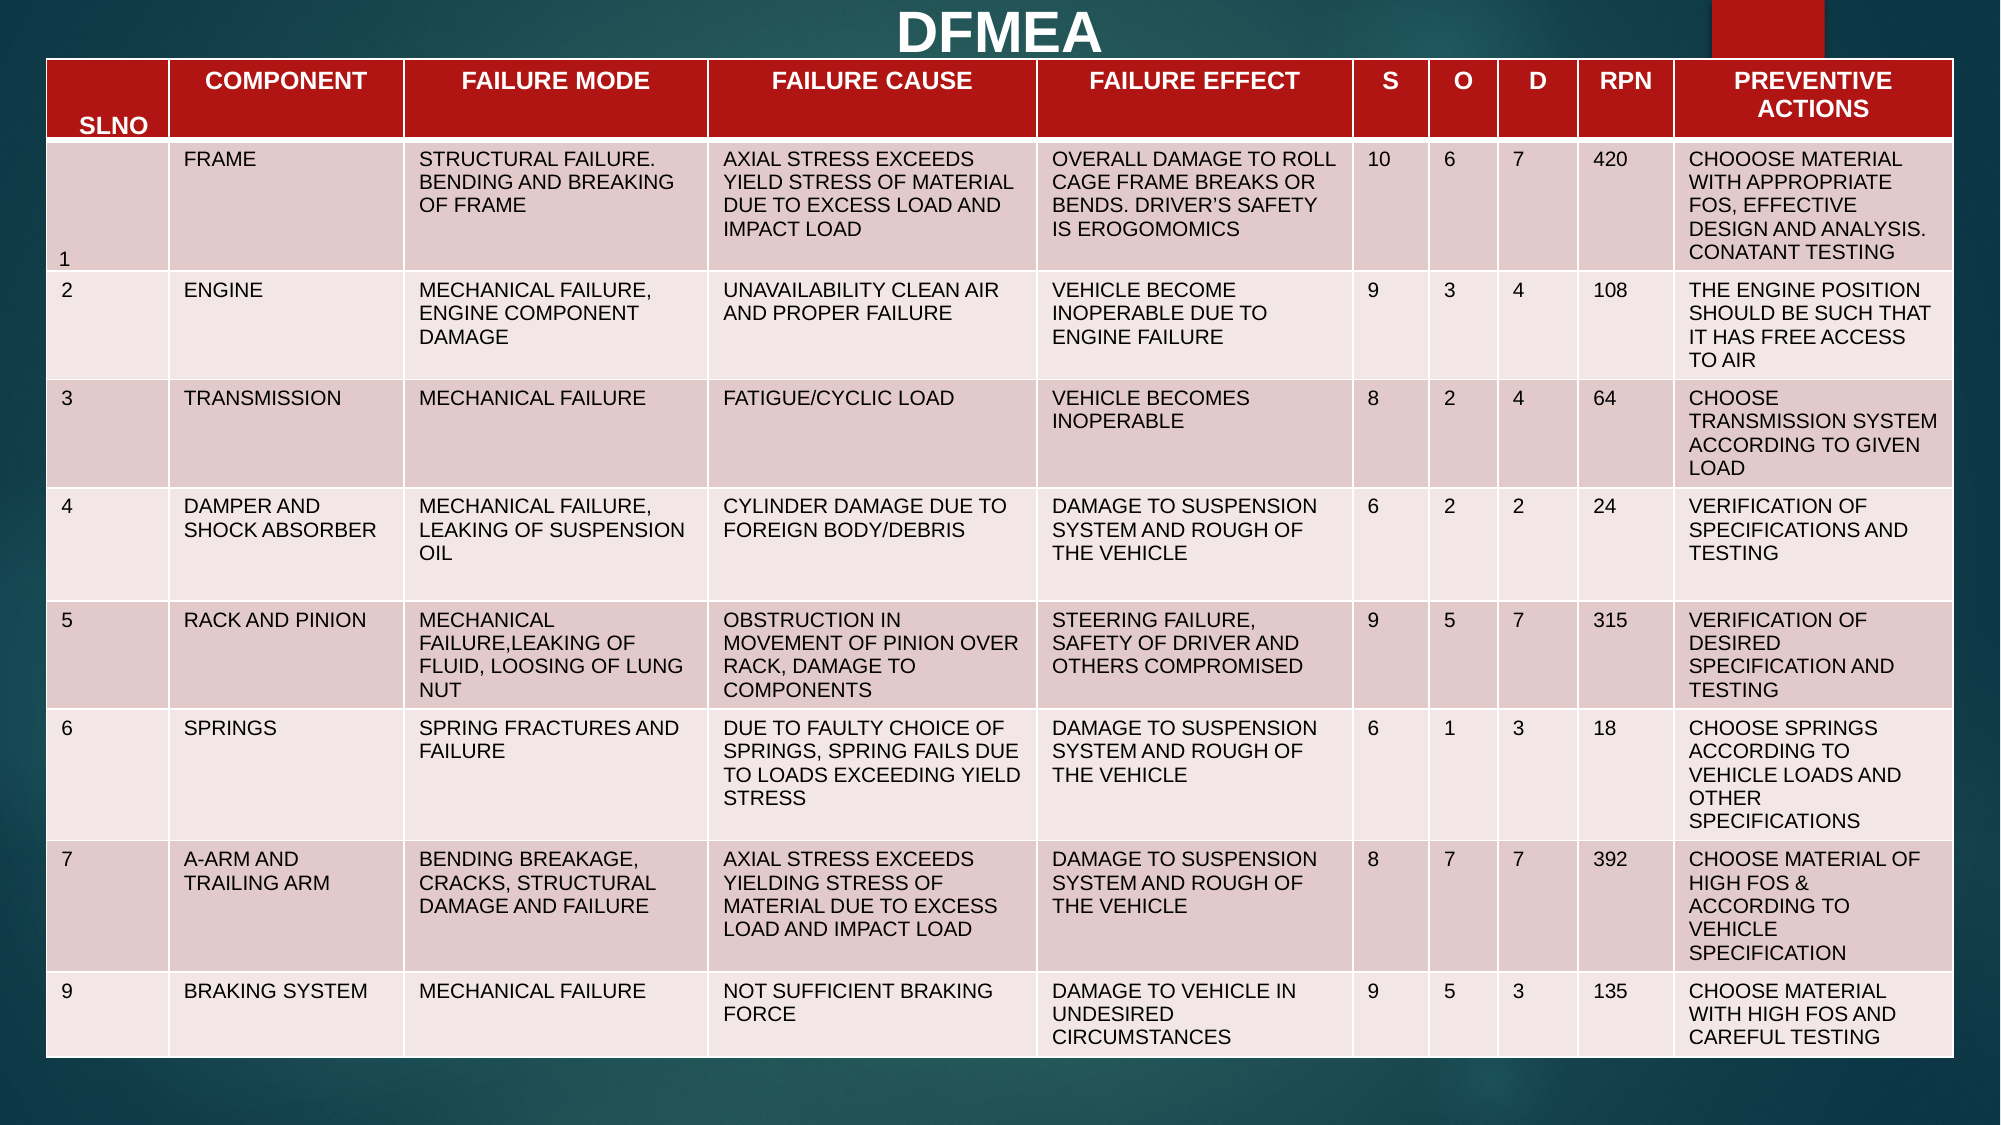

DFMEA
| SLNO | COMPONENT | FAILURE MODE | FAILURE CAUSE | FAILURE EFFECT | S | O | D | RPN | PREVENTIVE ACTIONS |
| --- | --- | --- | --- | --- | --- | --- | --- | --- | --- |
| 1 | FRAME | STRUCTURAL FAILURE. BENDING AND BREAKING OF FRAME | AXIAL STRESS EXCEEDS YIELD STRESS OF MATERIAL DUE TO EXCESS LOAD AND IMPACT LOAD | OVERALL DAMAGE TO ROLL CAGE FRAME BREAKS OR BENDS. DRIVER’S SAFETY IS EROGOMOMICS | 10 | 6 | 7 | 420 | CHOOOSE MATERIAL WITH APPROPRIATE FOS, EFFECTIVE DESIGN AND ANALYSIS. CONATANT TESTING |
| 2 | ENGINE | MECHANICAL FAILURE, ENGINE COMPONENT DAMAGE | UNAVAILABILITY CLEAN AIR AND PROPER FAILURE | VEHICLE BECOME INOPERABLE DUE TO ENGINE FAILURE | 9 | 3 | 4 | 108 | THE ENGINE POSITION SHOULD BE SUCH THAT IT HAS FREE ACCESS TO AIR |
| 3 | TRANSMISSION | MECHANICAL FAILURE | FATIGUE/CYCLIC LOAD | VEHICLE BECOMES INOPERABLE | 8 | 2 | 4 | 64 | CHOOSE TRANSMISSION SYSTEM ACCORDING TO GIVEN LOAD |
| 4 | DAMPER AND SHOCK ABSORBER | MECHANICAL FAILURE, LEAKING OF SUSPENSION OIL | CYLINDER DAMAGE DUE TO FOREIGN BODY/DEBRIS | DAMAGE TO SUSPENSION SYSTEM AND ROUGH OF THE VEHICLE | 6 | 2 | 2 | 24 | VERIFICATION OF SPECIFICATIONS AND TESTING |
| 5 | RACK AND PINION | MECHANICAL FAILURE,LEAKING OF FLUID, LOOSING OF LUNG NUT | OBSTRUCTION IN MOVEMENT OF PINION OVER RACK, DAMAGE TO COMPONENTS | STEERING FAILURE, SAFETY OF DRIVER AND OTHERS COMPROMISED | 9 | 5 | 7 | 315 | VERIFICATION OF DESIRED SPECIFICATION AND TESTING |
| 6 | SPRINGS | SPRING FRACTURES AND FAILURE | DUE TO FAULTY CHOICE OF SPRINGS, SPRING FAILS DUE TO LOADS EXCEEDING YIELD STRESS | DAMAGE TO SUSPENSION SYSTEM AND ROUGH OF THE VEHICLE | 6 | 1 | 3 | 18 | CHOOSE SPRINGS ACCORDING TO VEHICLE LOADS AND OTHER SPECIFICATIONS |
| 7 | A-ARM AND TRAILING ARM | BENDING BREAKAGE, CRACKS, STRUCTURAL DAMAGE AND FAILURE | AXIAL STRESS EXCEEDS YIELDING STRESS OF MATERIAL DUE TO EXCESS LOAD AND IMPACT LOAD | DAMAGE TO SUSPENSION SYSTEM AND ROUGH OF THE VEHICLE | 8 | 7 | 7 | 392 | CHOOSE MATERIAL OF HIGH FOS & ACCORDING TO VEHICLE SPECIFICATION |
| 9 | BRAKING SYSTEM | MECHANICAL FAILURE | NOT SUFFICIENT BRAKING FORCE | DAMAGE TO VEHICLE IN UNDESIRED CIRCUMSTANCES | 9 | 5 | 3 | 135 | CHOOSE MATERIAL WITH HIGH FOS AND CAREFUL TESTING |